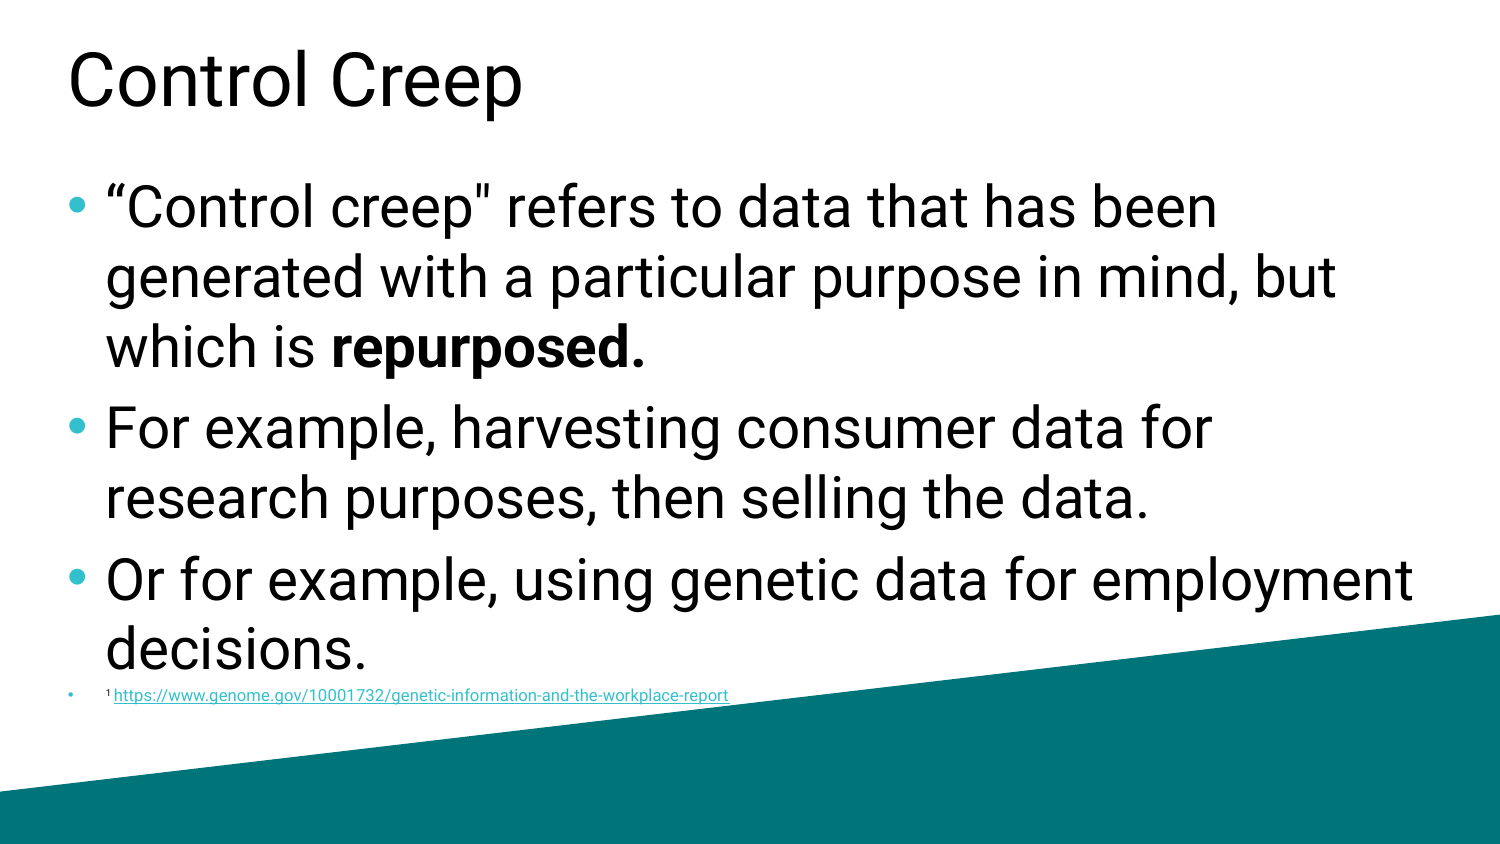

# Control Creep
“Control creep" refers to data that has been generated with a particular purpose in mind, but which is repurposed.
For example, harvesting consumer data for research purposes, then selling the data.
Or for example, using genetic data for employment decisions.
1 https://www.genome.gov/10001732/genetic-information-and-the-workplace-report